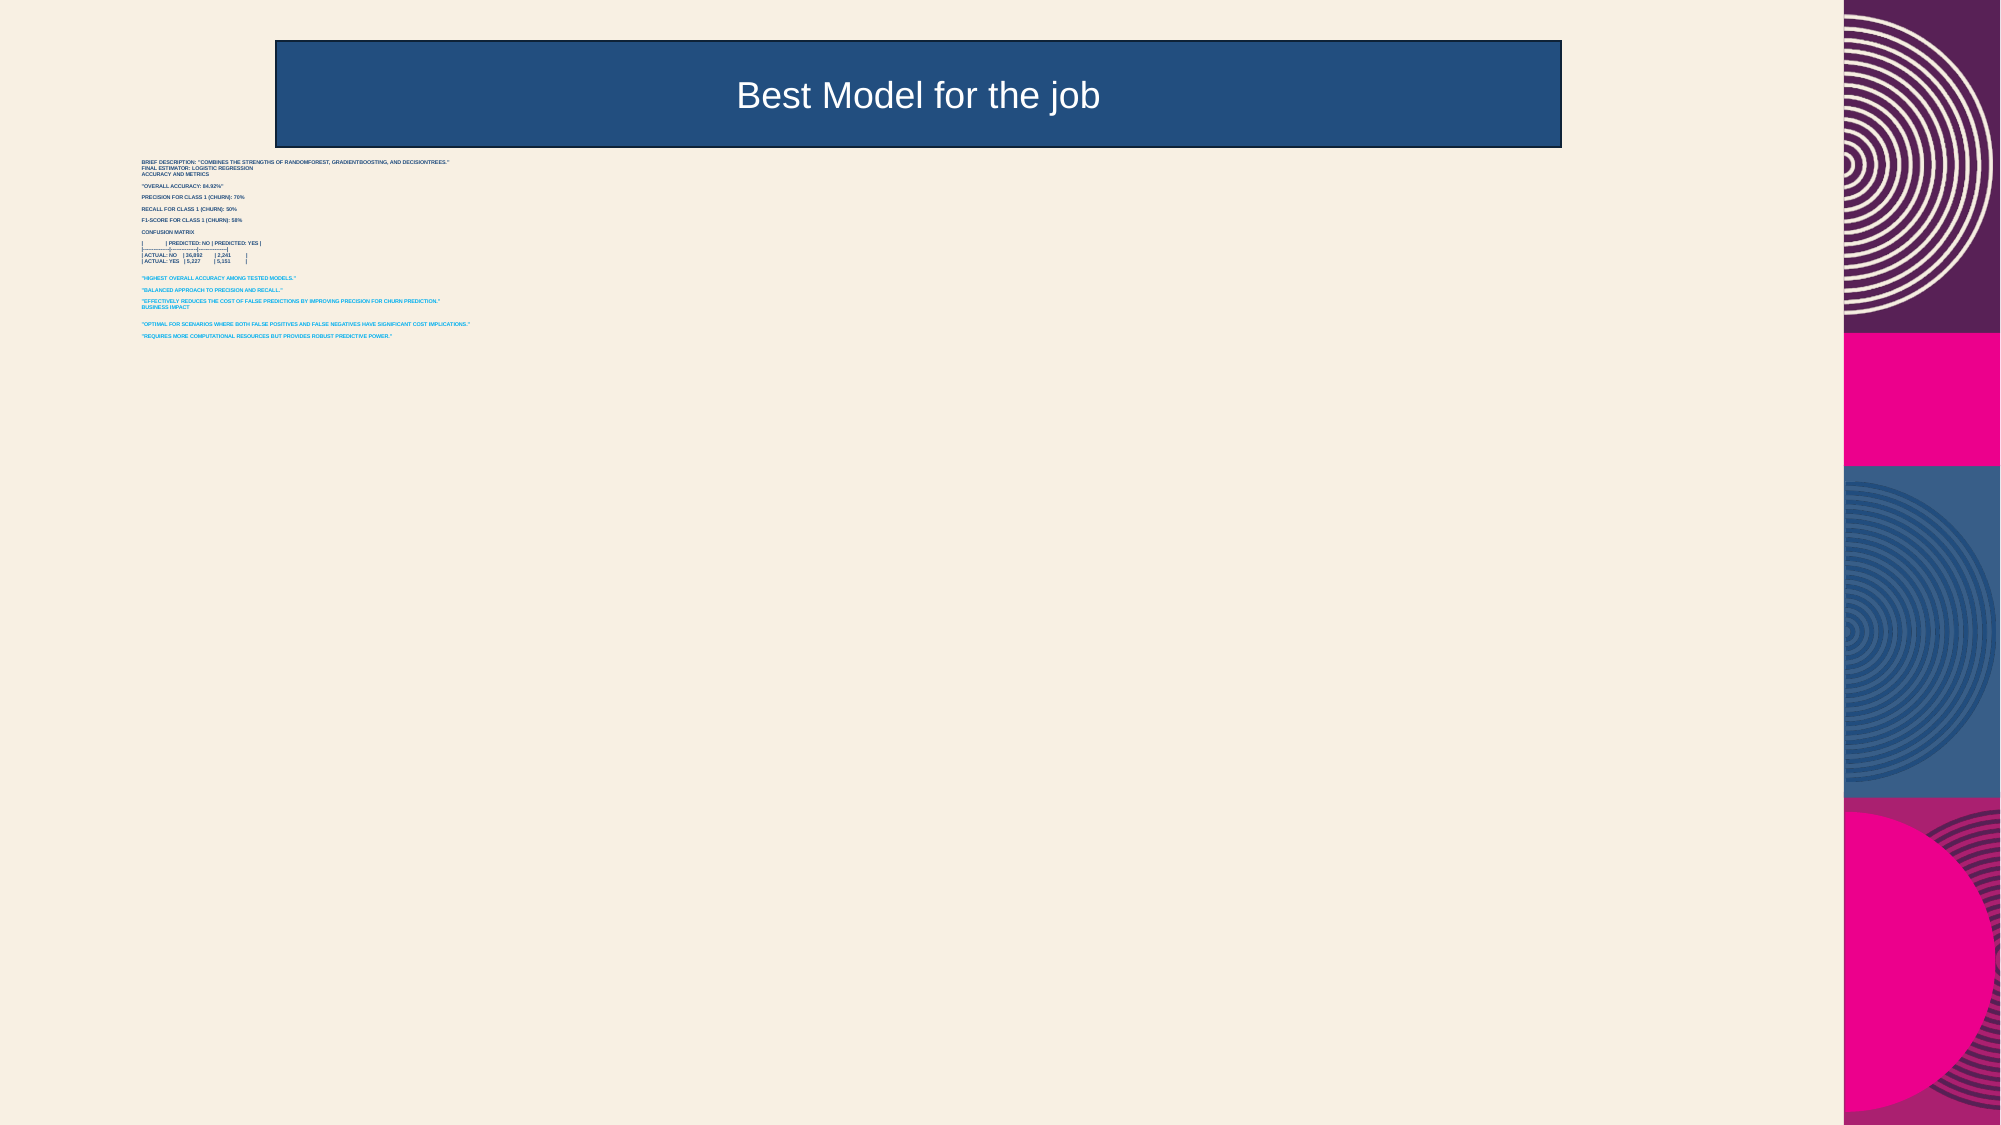

Best Model for the job
# Brief description: "Combines the strengths of RandomForest, GradientBoosting, and DecisionTrees." Final estimator: Logistic Regression Accuracy and Metrics "Overall Accuracy: 84.92%" Precision for Class 1 (Churn): 70% Recall for Class 1 (Churn): 50% F1-Score for Class 1 (Churn): 58% Confusion Matrix |               | Predicted: No | Predicted: Yes | |---------------|---------------|----------------| | Actual: No    | 36,892        | 2,241          | | Actual: Yes   | 5,227         | 5,151          | "Highest overall accuracy among tested models." "Balanced approach to precision and recall." "Effectively reduces the cost of false predictions by improving precision for churn prediction." Business Impact "Optimal for scenarios where both false positives and false negatives have significant cost implications." "Requires more computational resources but provides robust predictive power."